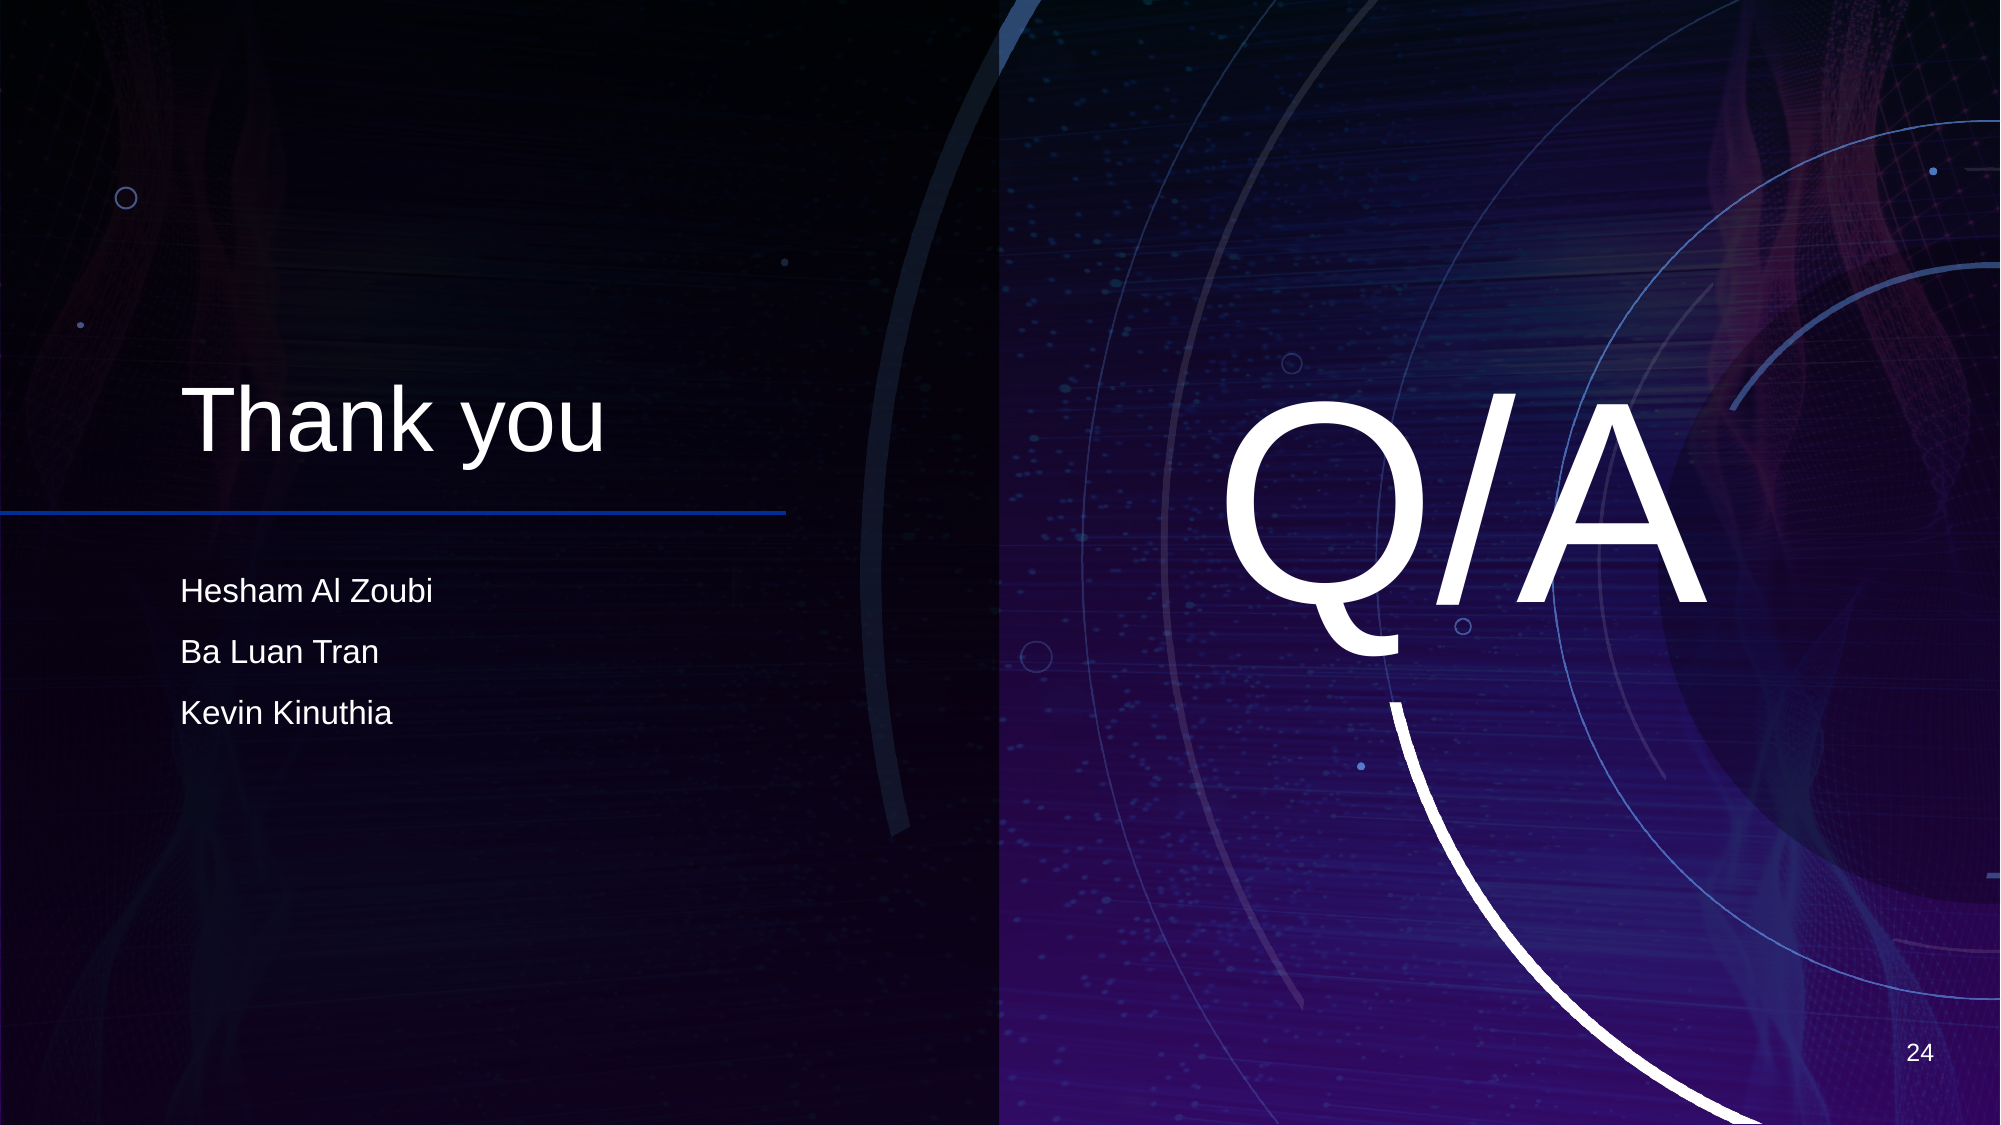

# Thank you
Q/A
Hesham Al Zoubi
Ba Luan Tran
Kevin Kinuthia

24